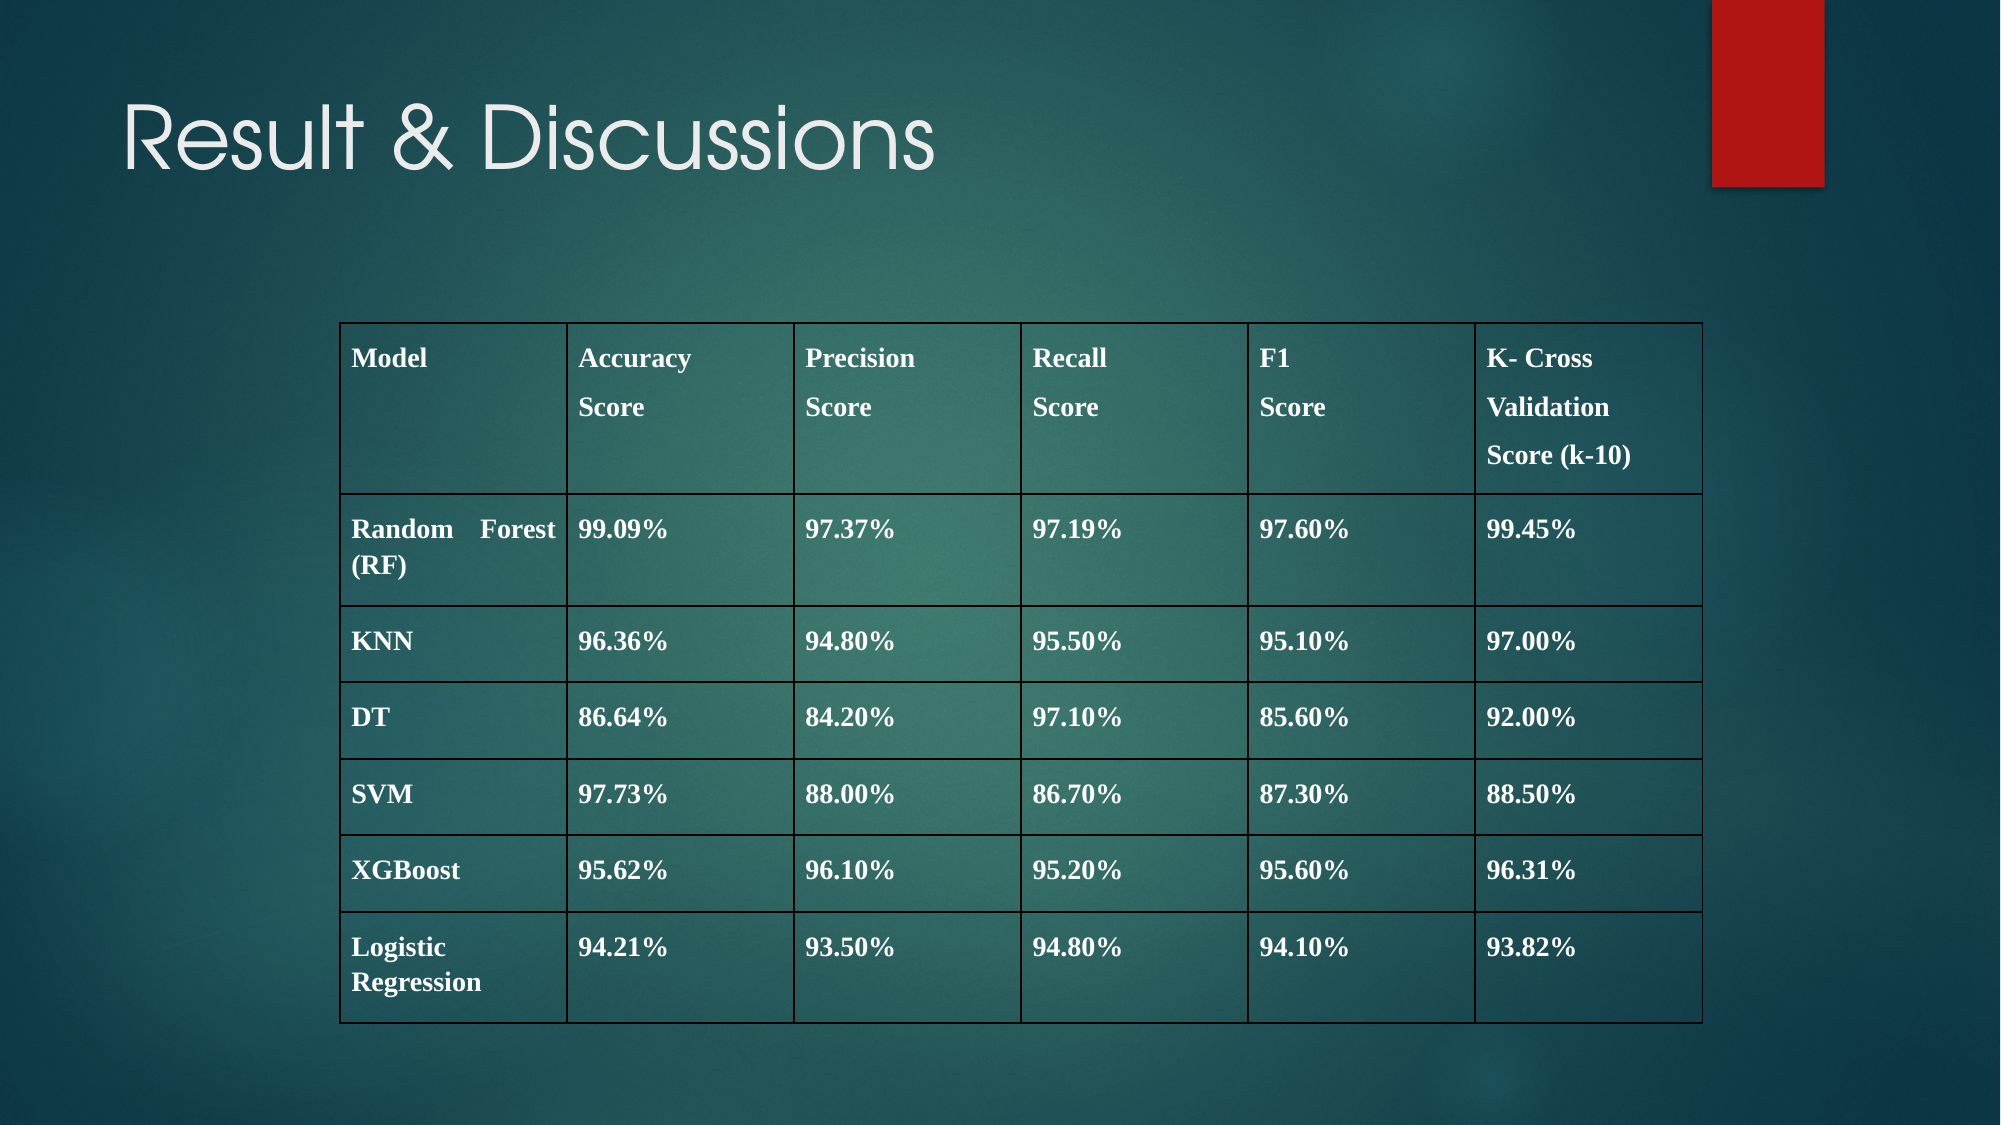

# Result & Discussions
| Model | Accuracy Score | Precision Score | Recall Score | F1 Score | K- Cross Validation Score (k-10) |
| --- | --- | --- | --- | --- | --- |
| Random Forest (RF) | 99.09% | 97.37% | 97.19% | 97.60% | 99.45% |
| KNN | 96.36% | 94.80% | 95.50% | 95.10% | 97.00% |
| DT | 86.64% | 84.20% | 97.10% | 85.60% | 92.00% |
| SVM | 97.73% | 88.00% | 86.70% | 87.30% | 88.50% |
| XGBoost | 95.62% | 96.10% | 95.20% | 95.60% | 96.31% |
| Logistic Regression | 94.21% | 93.50% | 94.80% | 94.10% | 93.82% |